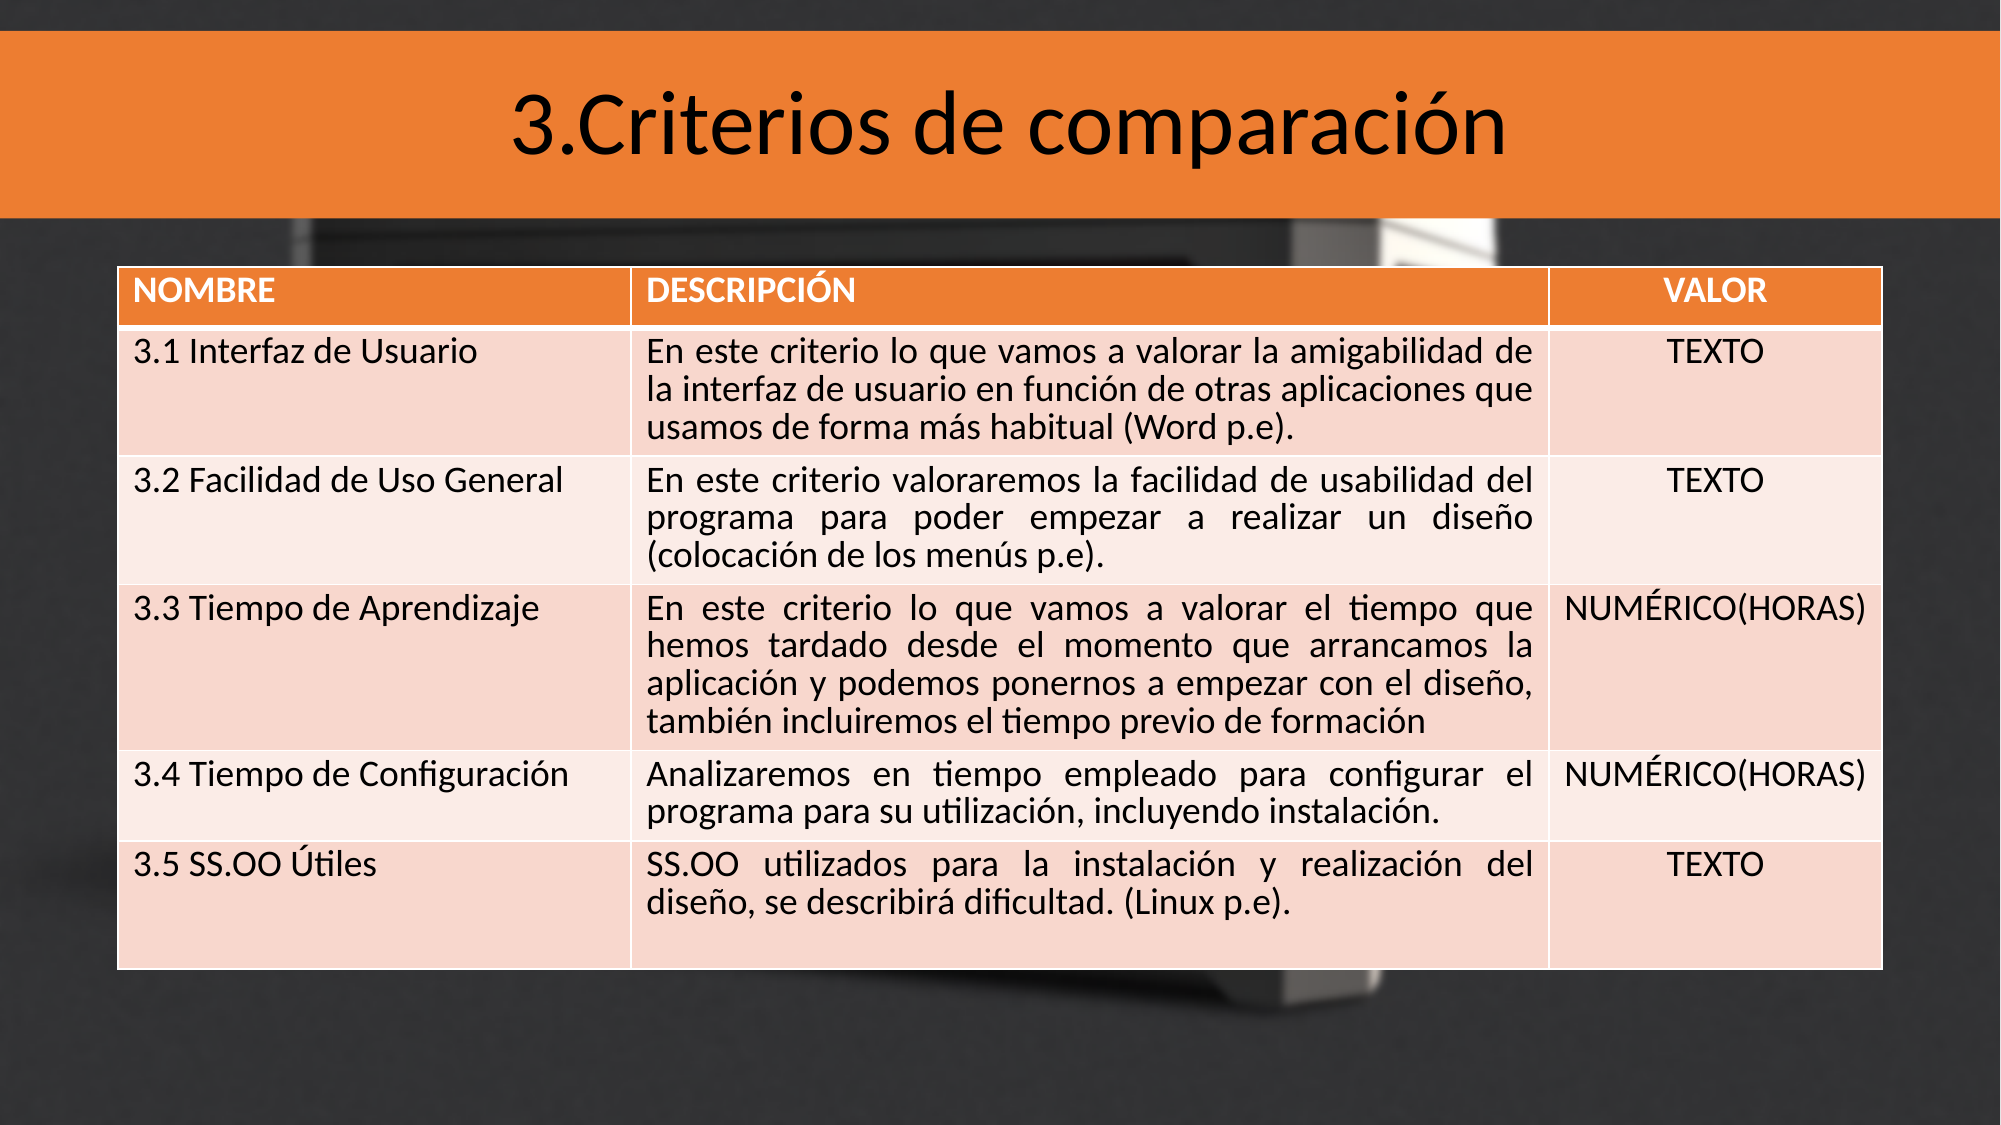

3.Criterios de comparación
| NOMBRE | DESCRIPCIÓN | VALOR |
| --- | --- | --- |
| 3.1 Interfaz de Usuario | En este criterio lo que vamos a valorar la amigabilidad de la interfaz de usuario en función de otras aplicaciones que usamos de forma más habitual (Word p.e). | TEXTO |
| 3.2 Facilidad de Uso General | En este criterio valoraremos la facilidad de usabilidad del programa para poder empezar a realizar un diseño (colocación de los menús p.e). | TEXTO |
| 3.3 Tiempo de Aprendizaje | En este criterio lo que vamos a valorar el tiempo que hemos tardado desde el momento que arrancamos la aplicación y podemos ponernos a empezar con el diseño, también incluiremos el tiempo previo de formación | NUMÉRICO(HORAS) |
| 3.4 Tiempo de Configuración | Analizaremos en tiempo empleado para configurar el programa para su utilización, incluyendo instalación. | NUMÉRICO(HORAS) |
| 3.5 SS.OO Útiles | SS.OO utilizados para la instalación y realización del diseño, se describirá dificultad. (Linux p.e). | TEXTO |